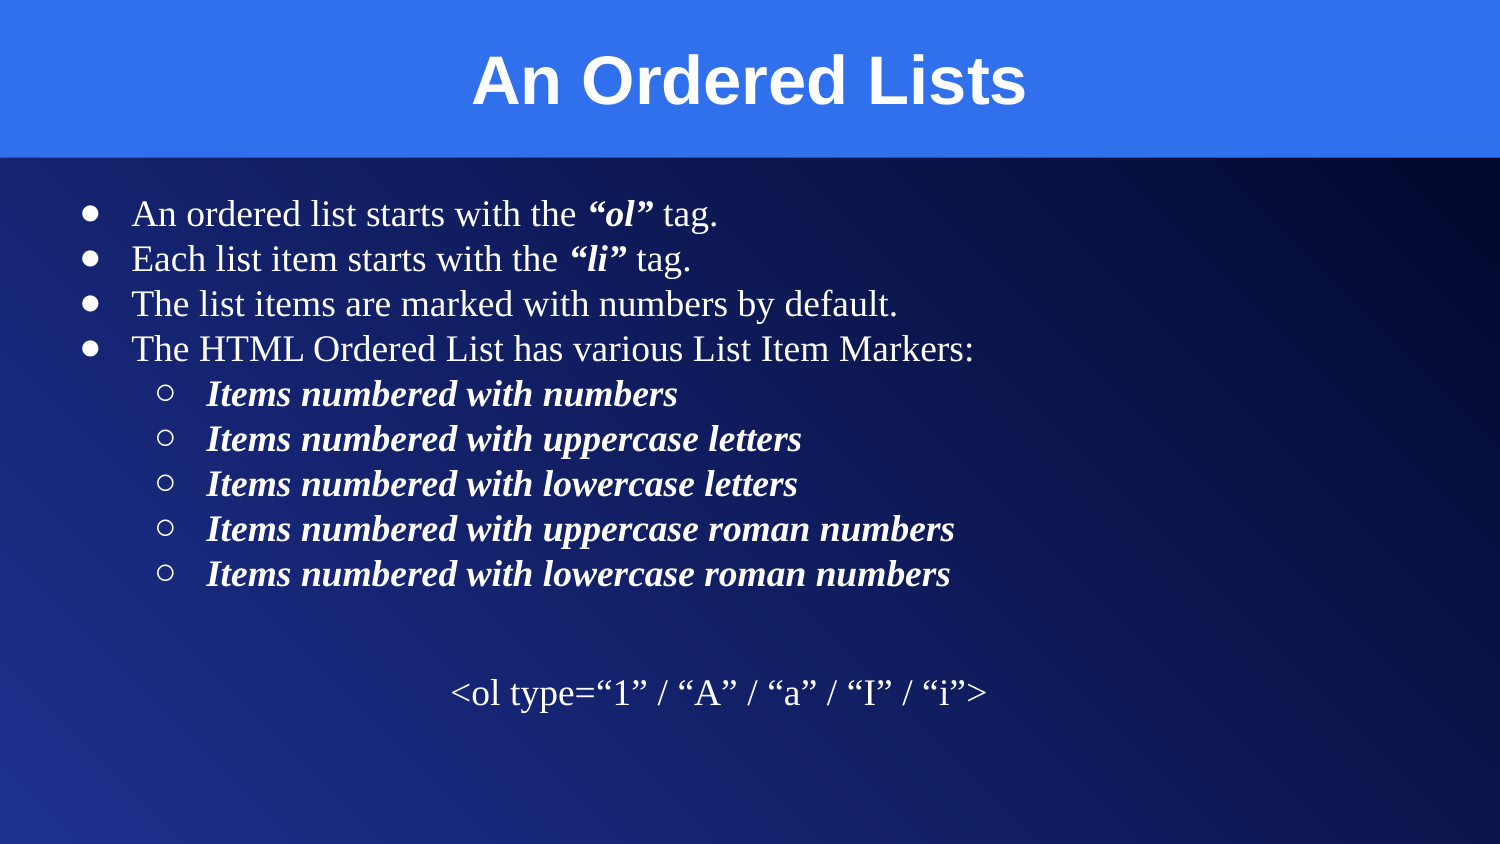

49
An Ordered Lists
An ordered list starts with the “ol” tag.
Each list item starts with the “li” tag.
The list items are marked with numbers by default.
The HTML Ordered List has various List Item Markers:
Items numbered with numbers
Items numbered with uppercase letters
Items numbered with lowercase letters
Items numbered with uppercase roman numbers
Items numbered with lowercase roman numbers

<ol type=“1” / “A” / “a” / “I” / “i”>